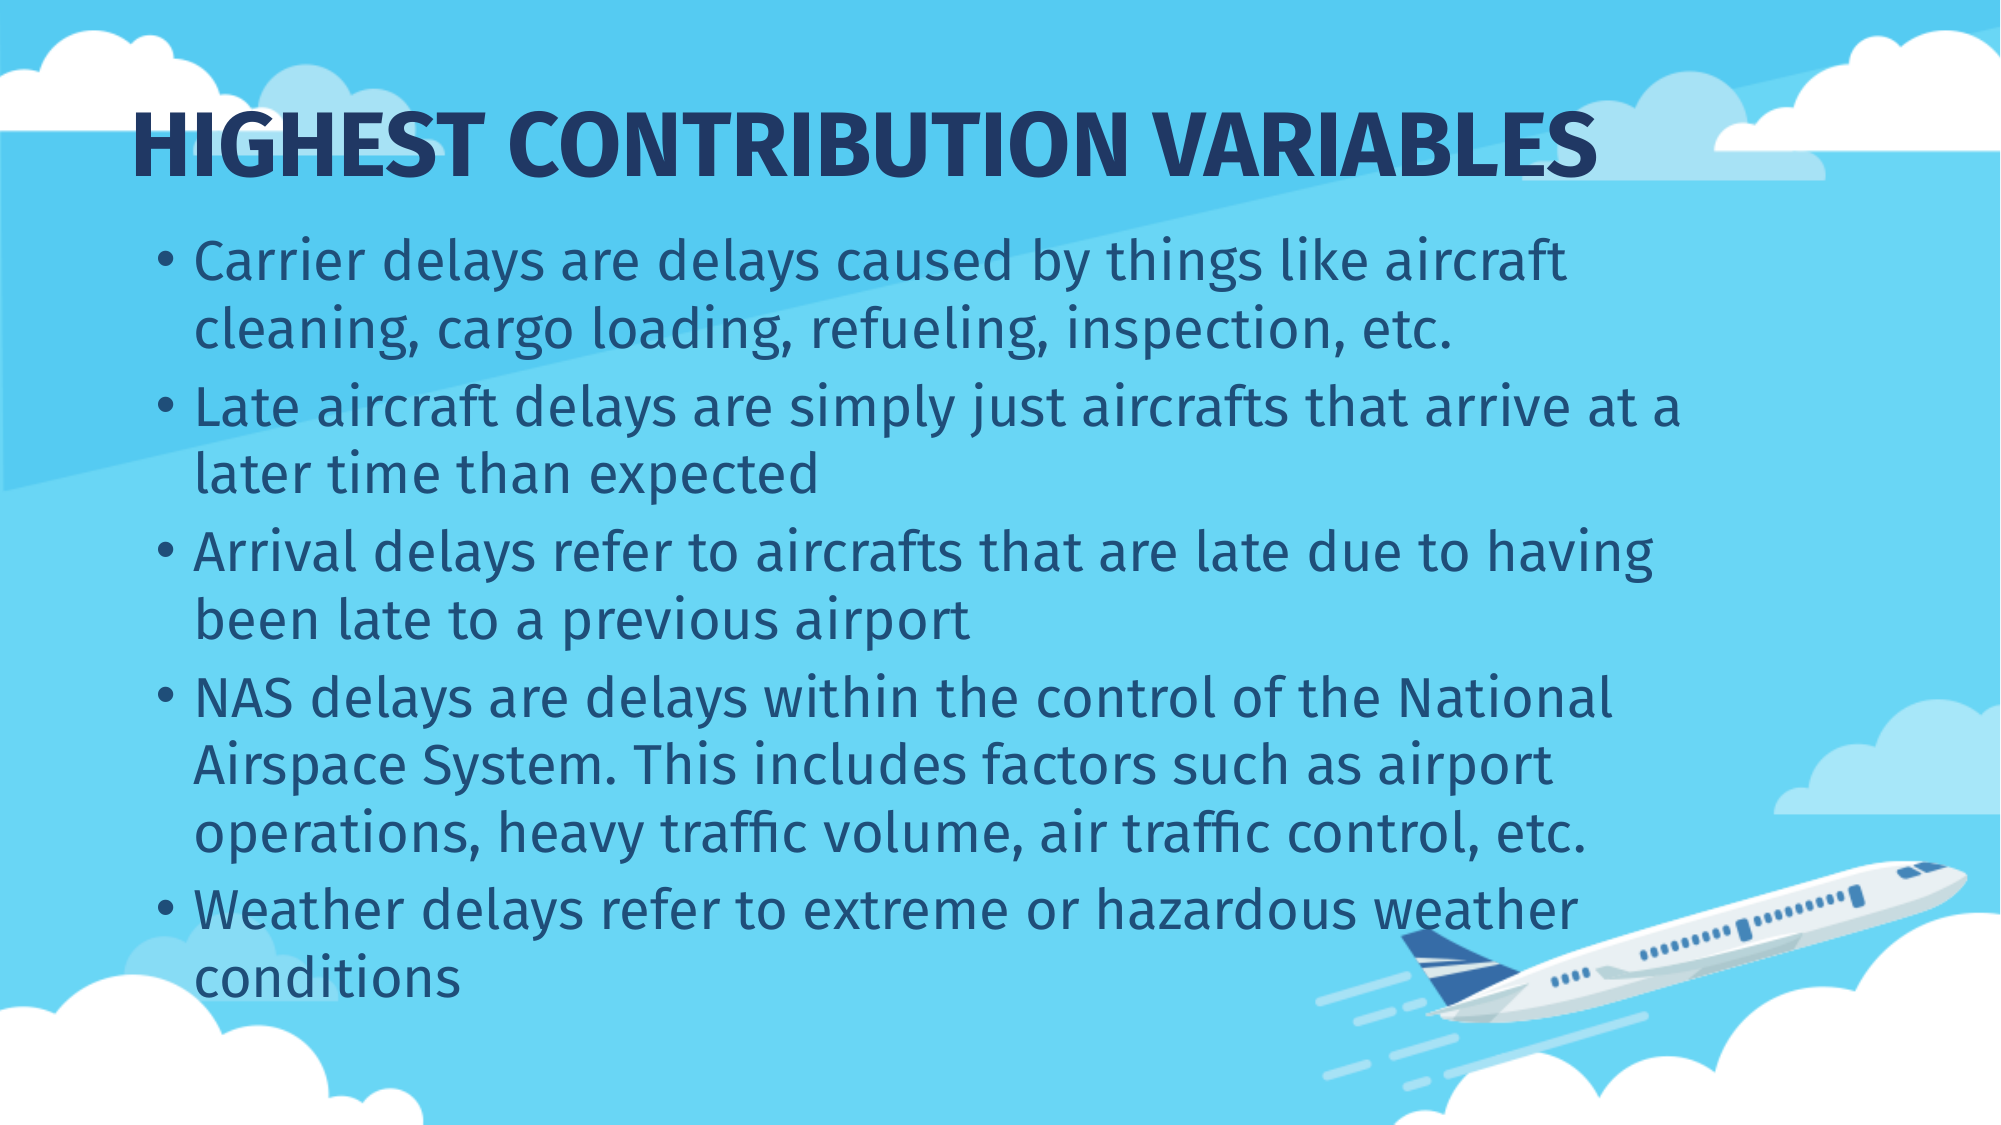

# HIGHEST CONTRIBUTION VARIABLES

Carrier delays are delays caused by things like aircraft cleaning, cargo loading, refueling, inspection, etc.
Late aircraft delays are simply just aircrafts that arrive at a later time than expected
Arrival delays refer to aircrafts that are late due to having been late to a previous airport
NAS delays are delays within the control of the National Airspace System. This includes factors such as airport operations, heavy traffic volume, air traffic control, etc.
Weather delays refer to extreme or hazardous weather conditions